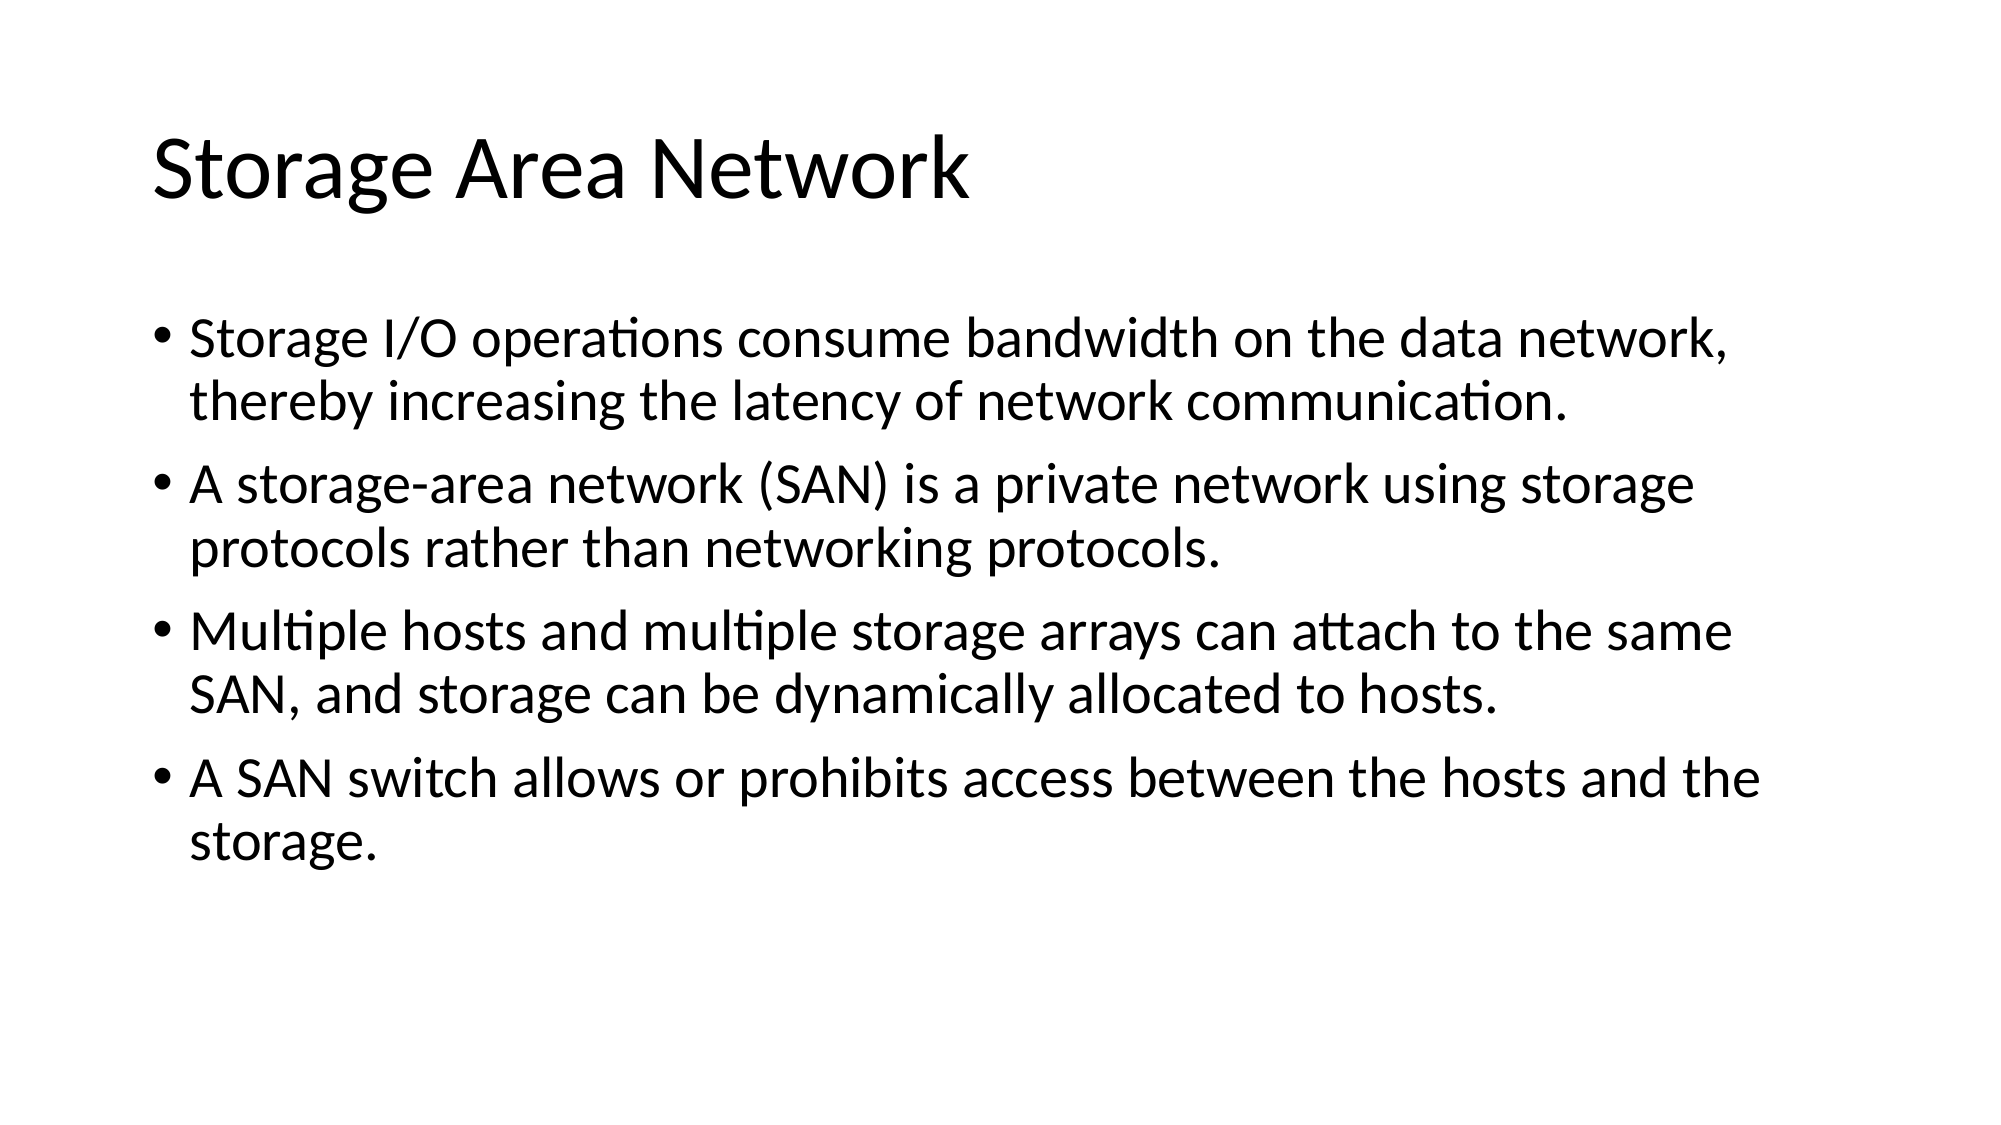

# Storage Area Network
Storage I/O operations consume bandwidth on the data network, thereby increasing the latency of network communication.
A storage-area network (SAN) is a private network using storage protocols rather than networking protocols.
Multiple hosts and multiple storage arrays can attach to the same SAN, and storage can be dynamically allocated to hosts.
A SAN switch allows or prohibits access between the hosts and the storage.